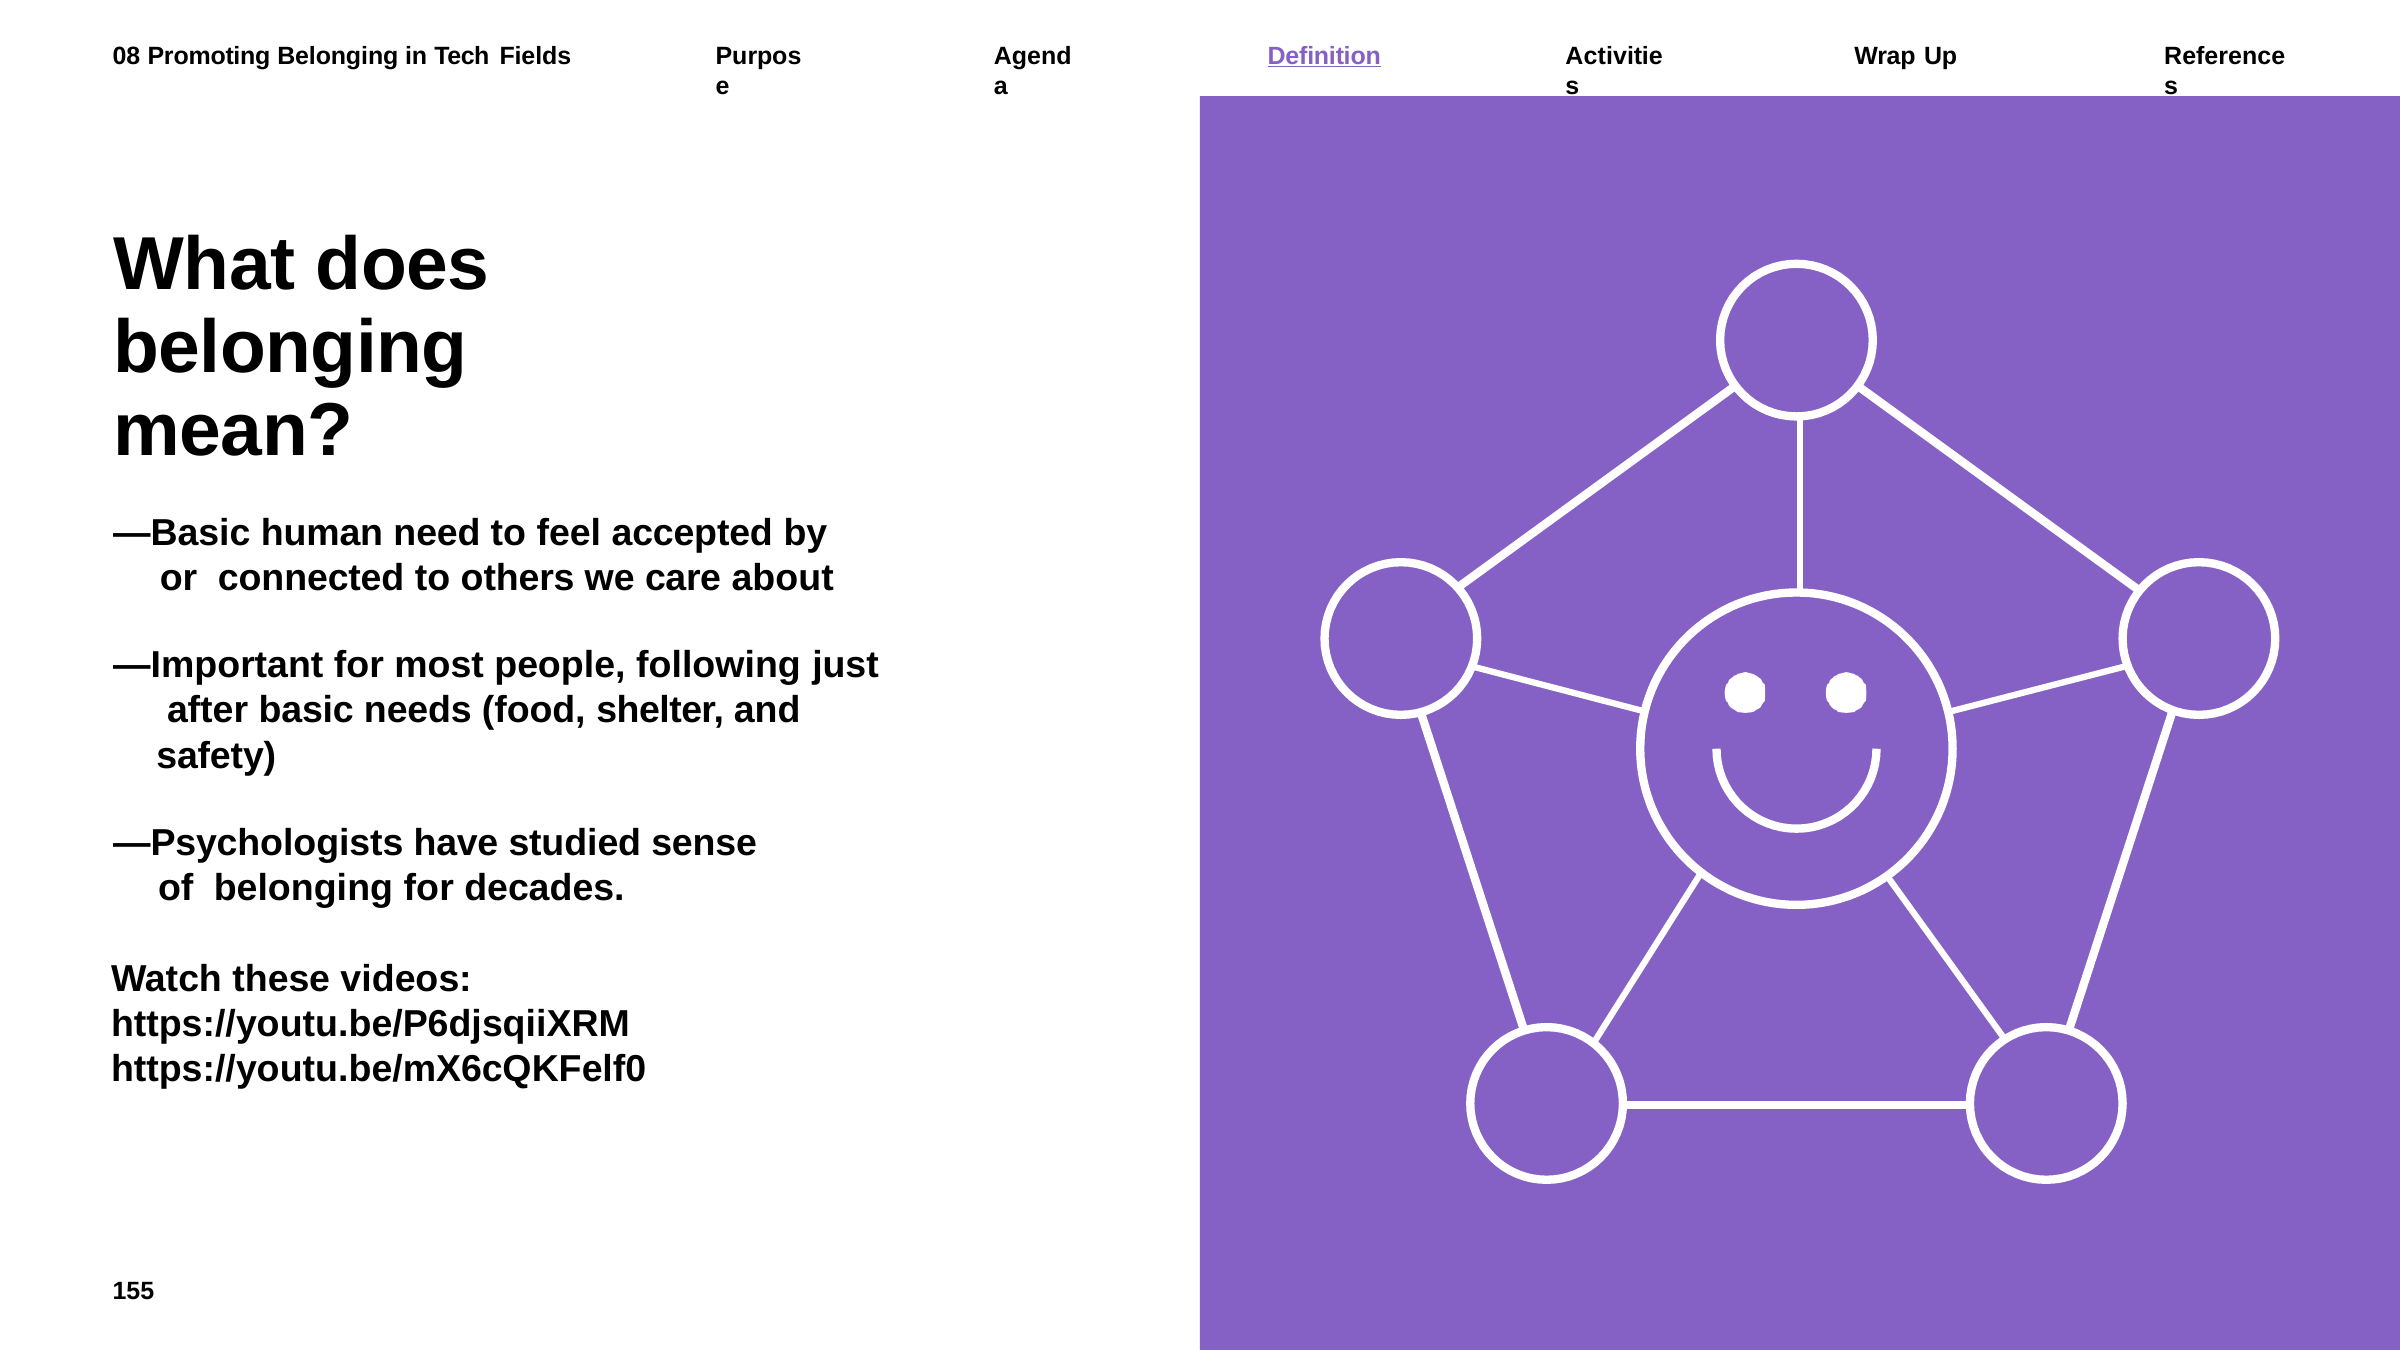

08 Promoting Belonging in Tech Fields
Purpose
Agenda
Definition
Activities
Wrap Up
References

What does  belonging mean?
—Basic human need to feel accepted by or  connected to others we care about

—Important for most people, following just  after basic needs (food, shelter, and safety)

—Psychologists have studied sense of  belonging for decades.

Watch these videos:
https://youtu.be/P6djsqiiXRM
https://youtu.be/mX6cQKFelf0

155